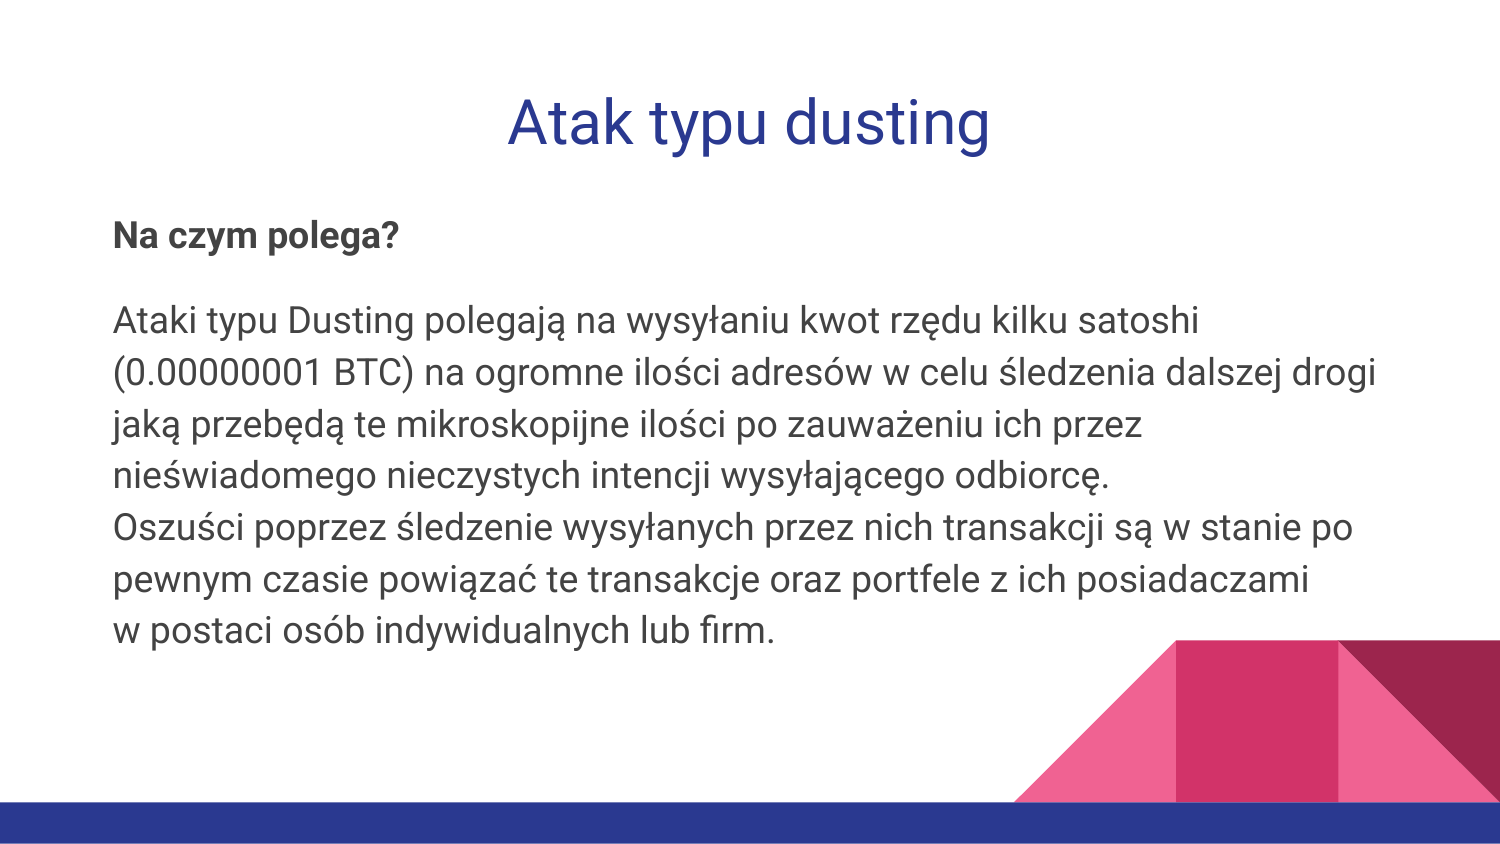

# Atak typu dusting
Na czym polega?
Ataki typu Dusting polegają na wysyłaniu kwot rzędu kilku satoshi (0.00000001 BTC) na ogromne ilości adresów w celu śledzenia dalszej drogi jaką przebędą te mikroskopijne ilości po zauważeniu ich przez nieświadomego nieczystych intencji wysyłającego odbiorcę.
Oszuści poprzez śledzenie wysyłanych przez nich transakcji są w stanie po pewnym czasie powiązać te transakcje oraz portfele z ich posiadaczami
w postaci osób indywidualnych lub firm.